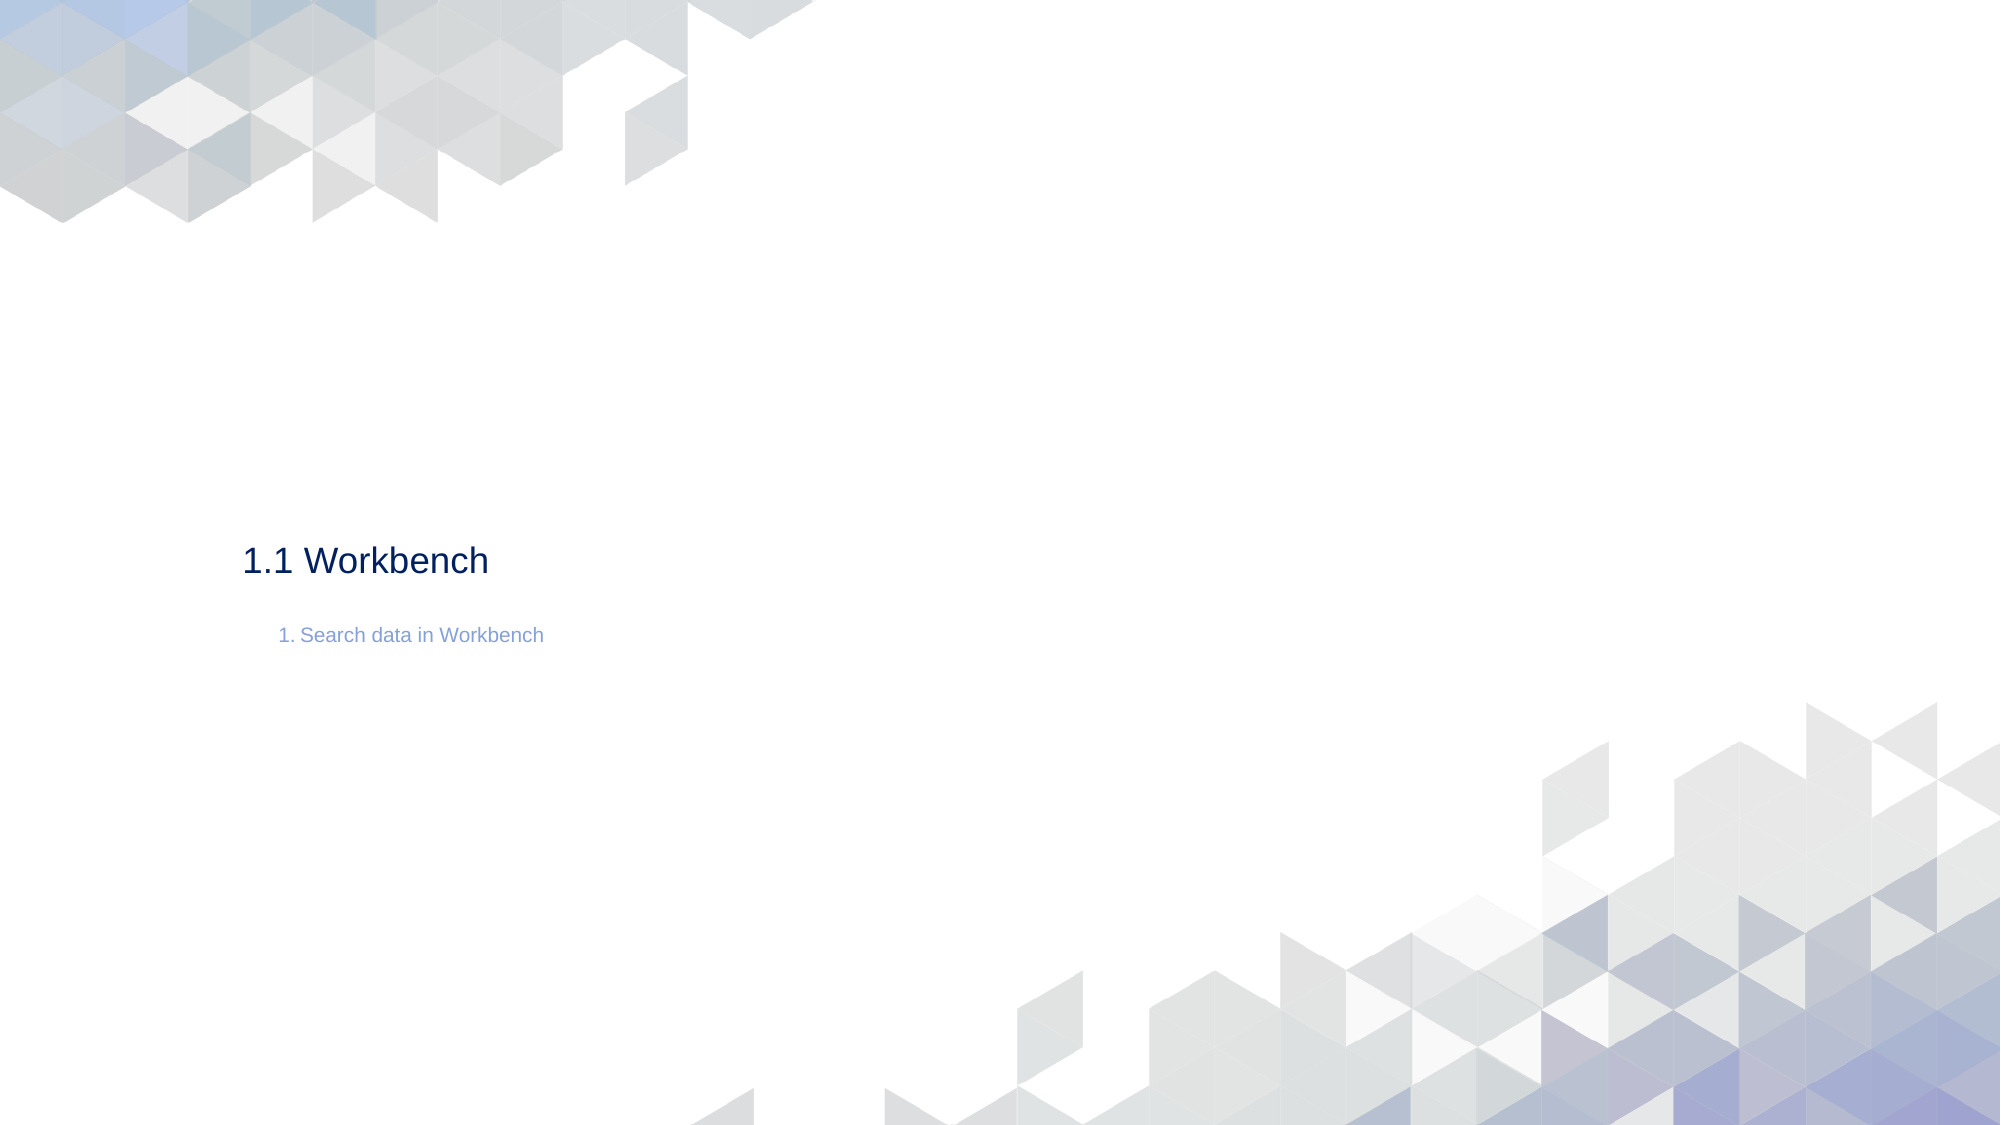

# 1.1 Workbench
Search data in Workbench